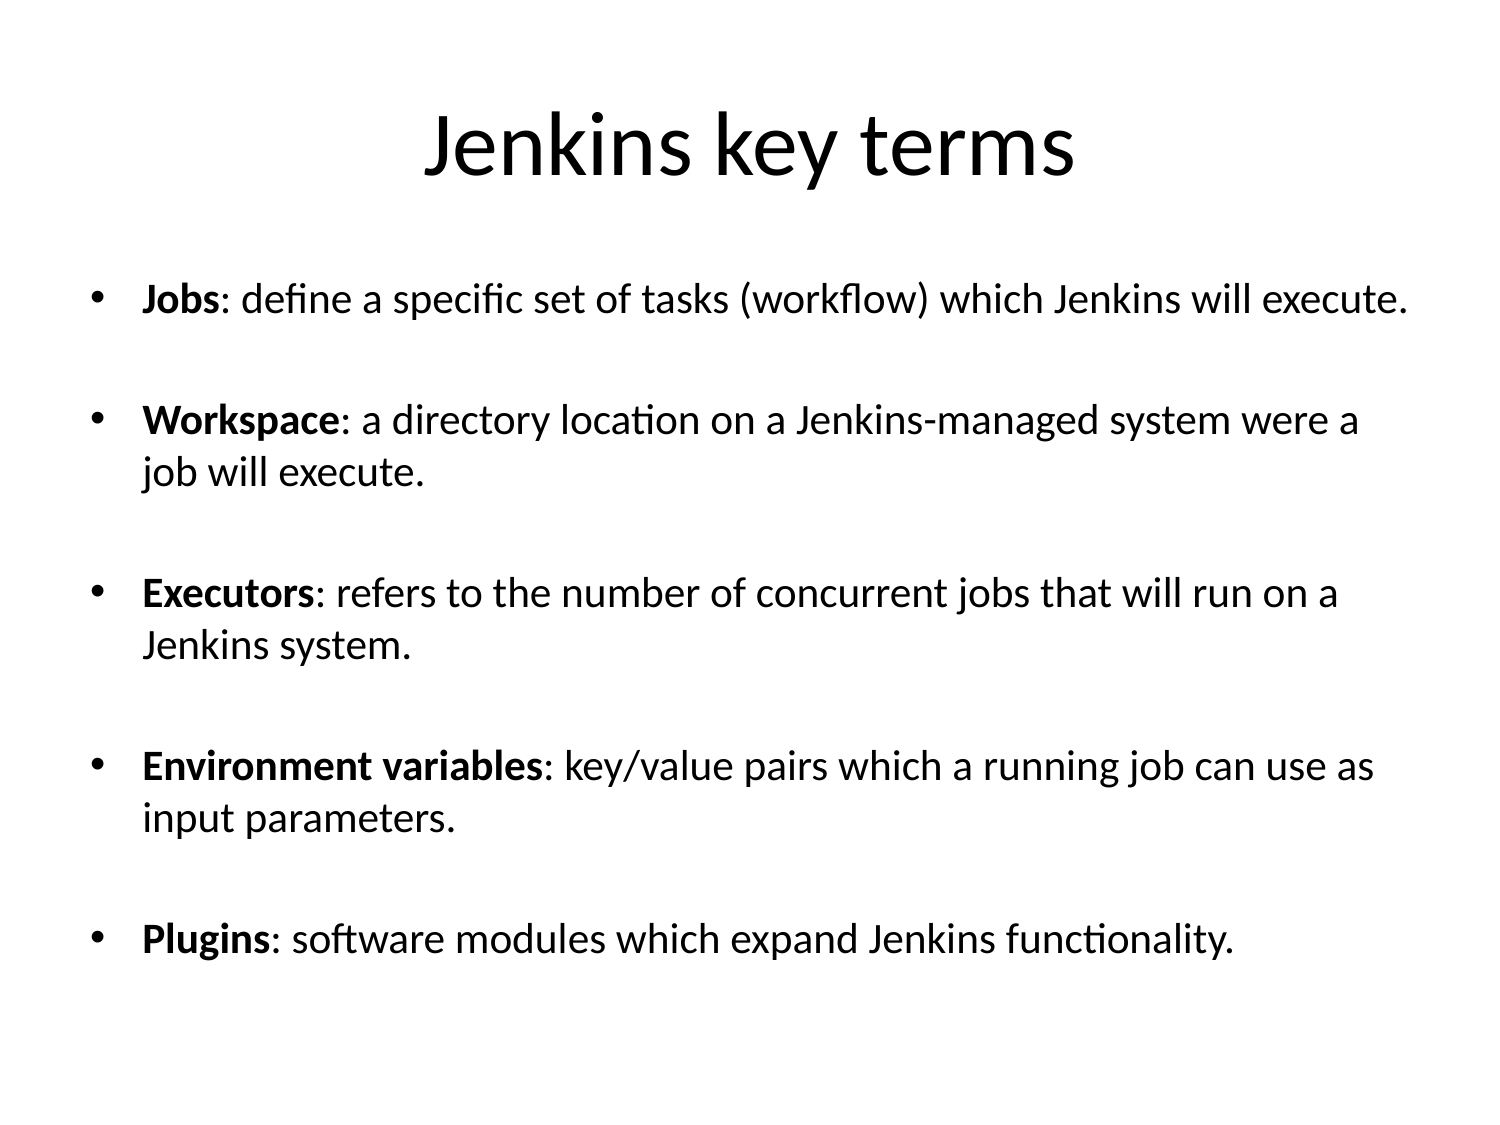

# Jenkins key terms
Jobs: define a specific set of tasks (workflow) which Jenkins will execute.

Workspace: a directory location on a Jenkins-managed system were a job will execute.

Executors: refers to the number of concurrent jobs that will run on a Jenkins system.

Environment variables: key/value pairs which a running job can use as input parameters.

Plugins: software modules which expand Jenkins functionality.